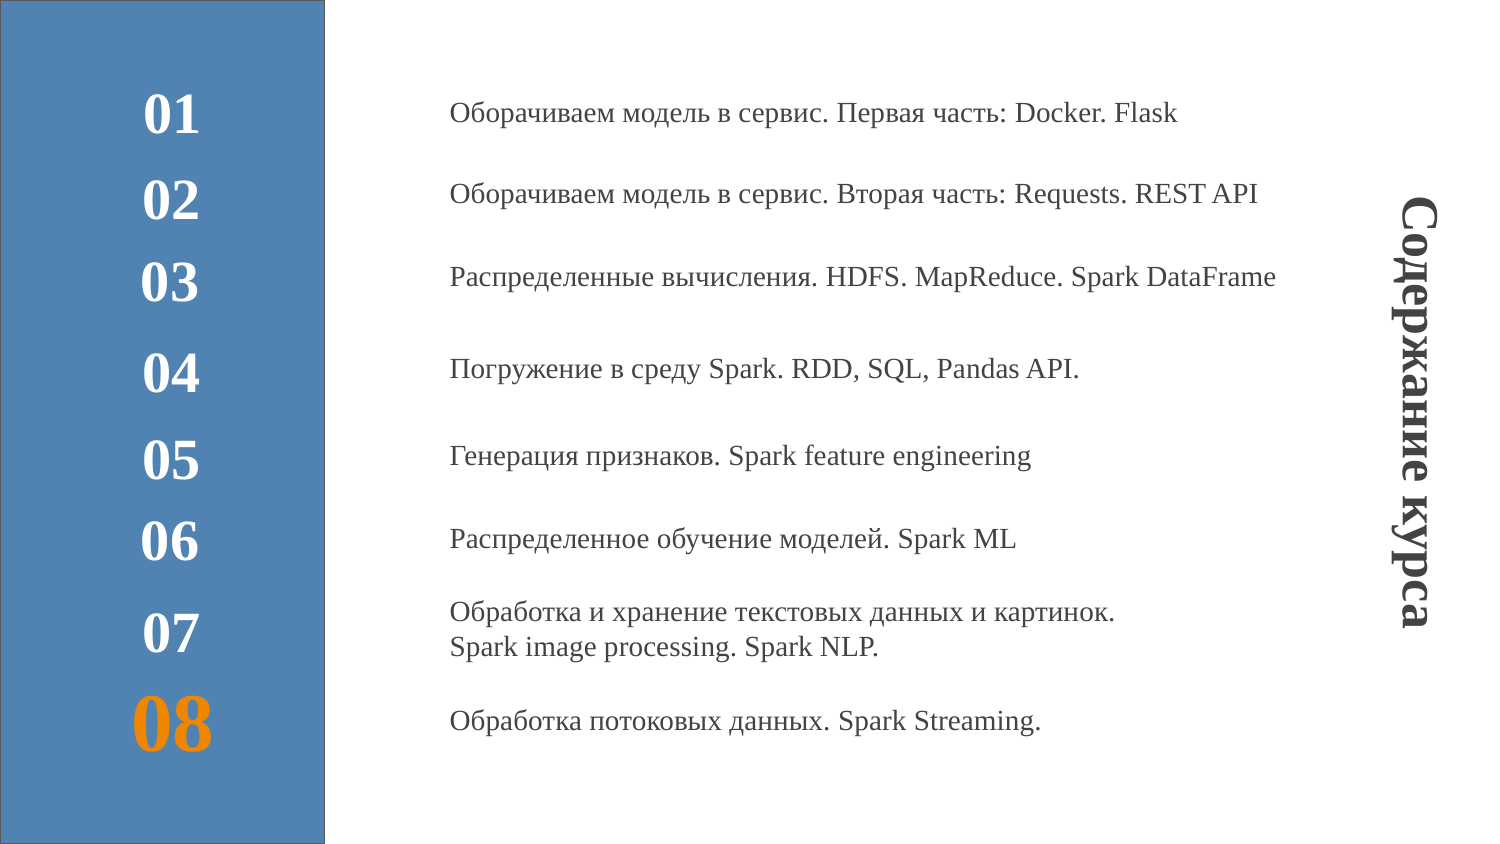

01

Оборачиваем модель в сервис. Первая часть: Docker. Flask
02

Оборачиваем модель в сервис. Вторая часть: Requests. REST API
03
Распределенные вычисления. HDFS. MapReduce. Spark DataFrame
04
Погружение в среду Spark. RDD, SQL, Pandas API.
Содержание курса
05
Генерация признаков. Spark feature engineering
06
Распределенное обучение моделей. Spark ML
07
Обработка и хранение текстовых данных и картинок.
Spark image processing. Spark NLP.
08
Обработка потоковых данных. Spark Streaming.